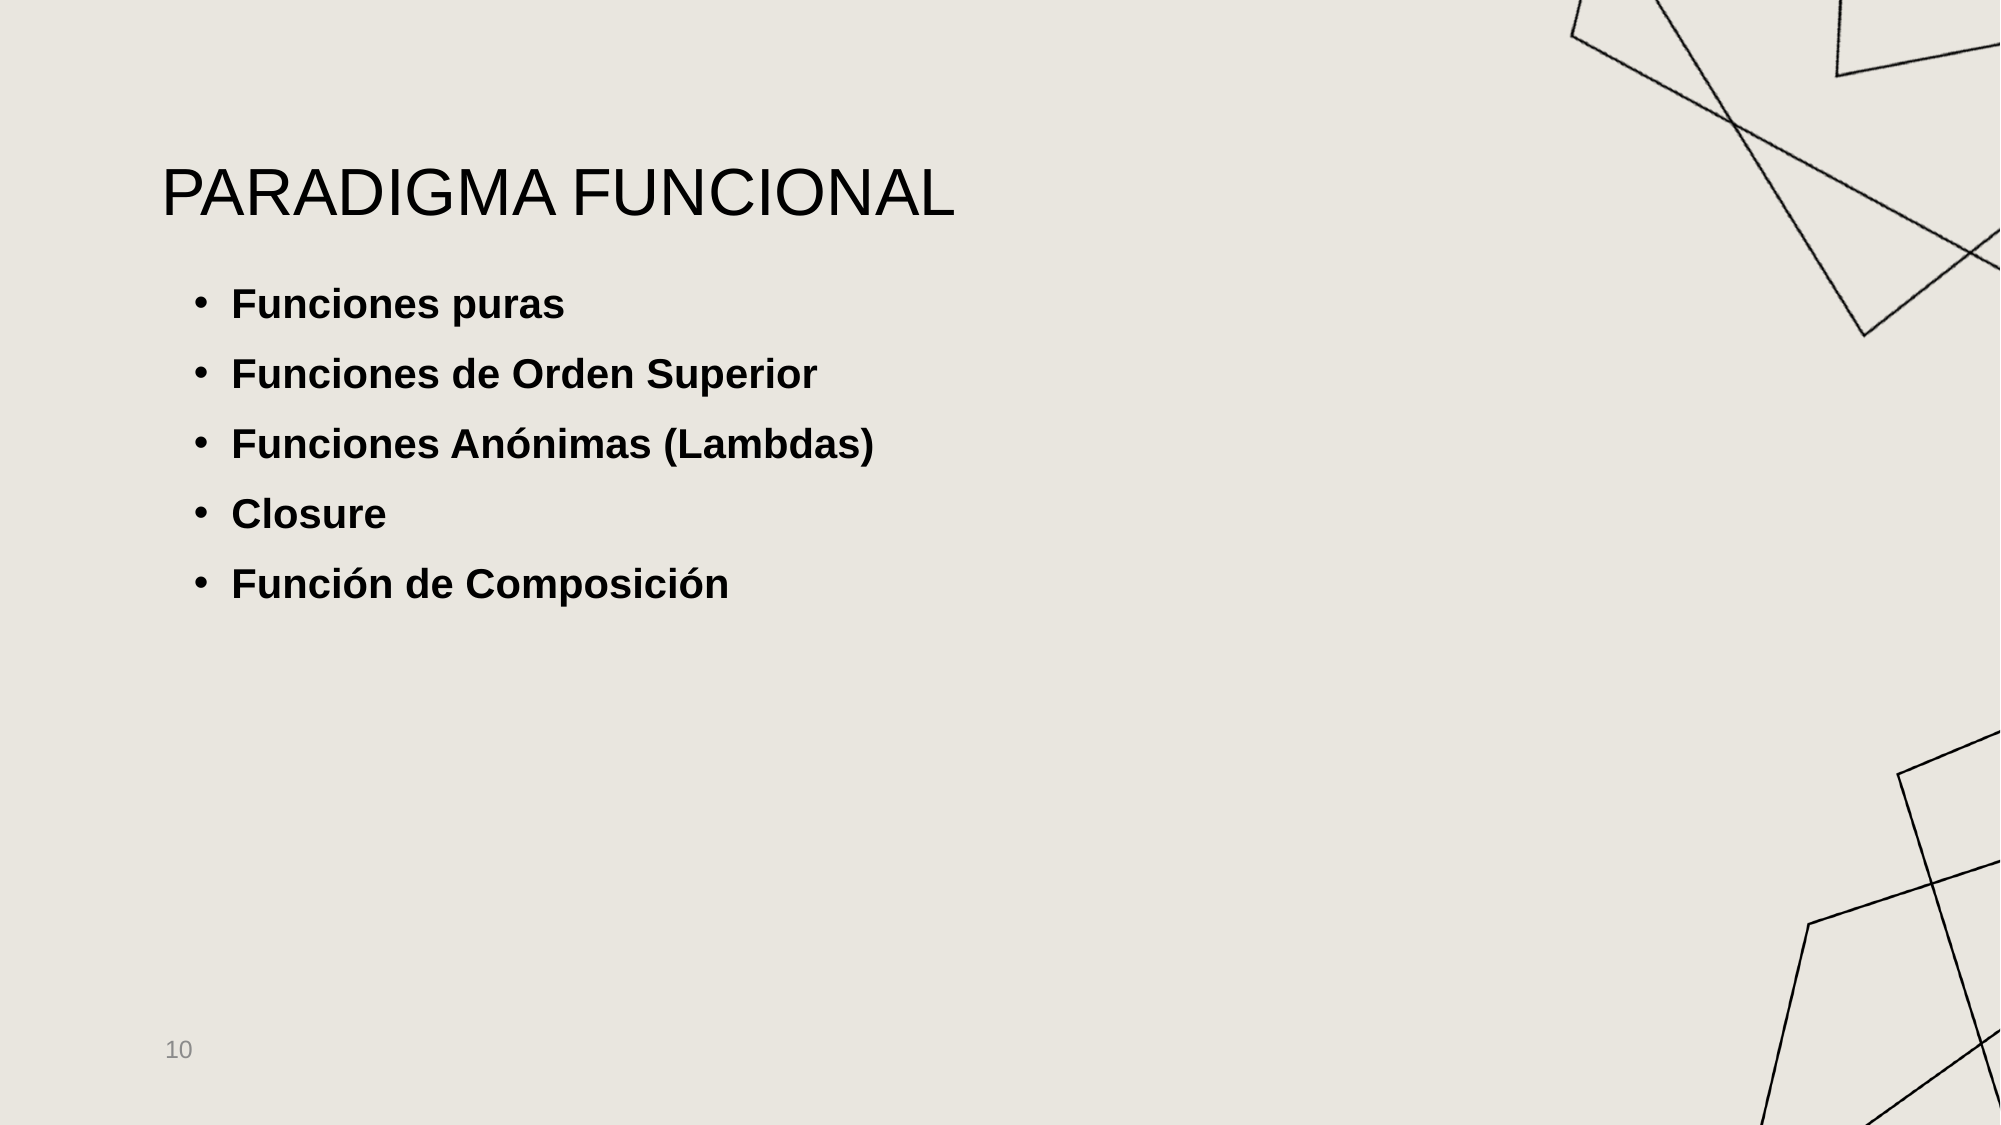

# Paradigma Funcional
Funciones puras
Funciones de Orden Superior
Funciones Anónimas (Lambdas)
Closure
Función de Composición

10